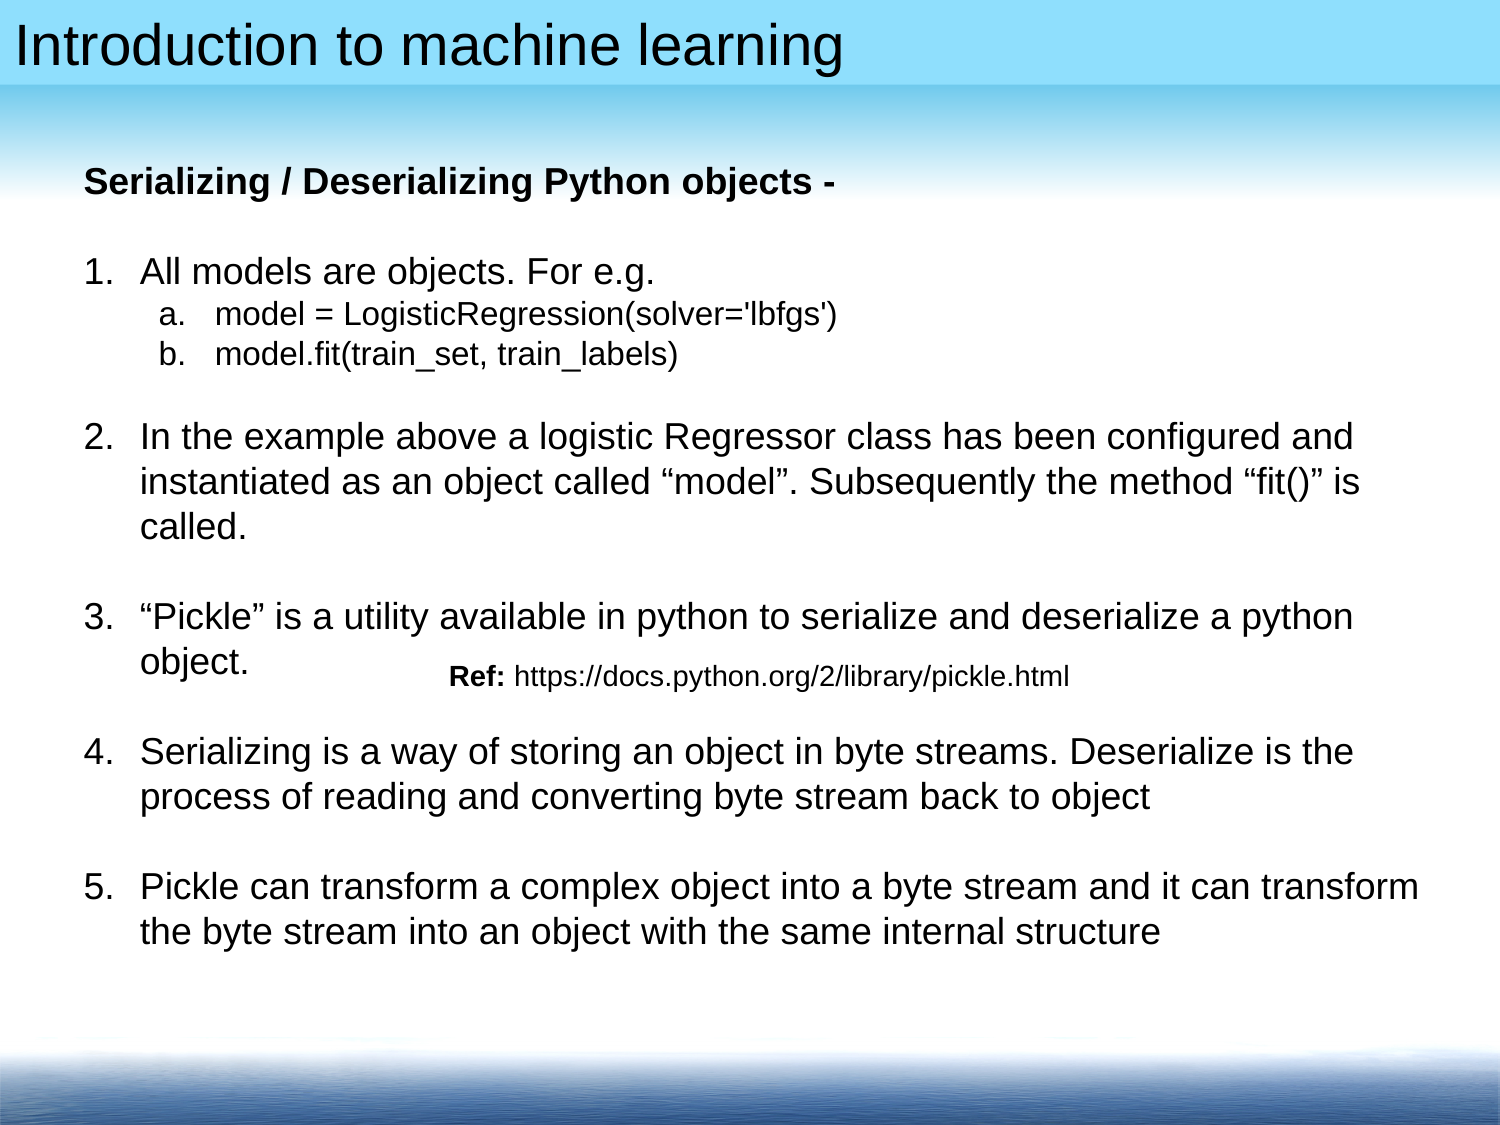

Serializing / Deserializing Python objects -

All models are objects. For e.g.
model = LogisticRegression(solver='lbfgs')
model.fit(train_set, train_labels)

In the example above a logistic Regressor class has been configured and instantiated as an object called “model”. Subsequently the method “fit()” is called.

“Pickle” is a utility available in python to serialize and deserialize a python object.

Serializing is a way of storing an object in byte streams. Deserialize is the process of reading and converting byte stream back to object

Pickle can transform a complex object into a byte stream and it can transform the byte stream into an object with the same internal structure

Ref: https://docs.python.org/2/library/pickle.html